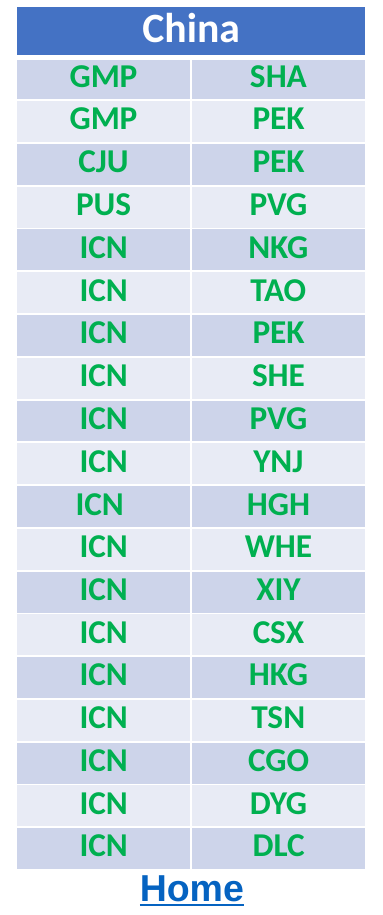

| China |  |
| --- | --- |
| GMP | SHA |
| GMP | PEK |
| CJU | PEK |
| PUS | PVG |
| ICN | NKG |
| ICN | TAO |
| ICN | PEK |
| ICN | SHE |
| ICN | PVG |
| ICN | YNJ |
| ICN | HGH |
| ICN | WHE |
| ICN | XIY |
| ICN | CSX |
| ICN | HKG |
| ICN | TSN |
| ICN | CGO |
| ICN | DYG |
| ICN | DLC |
Home